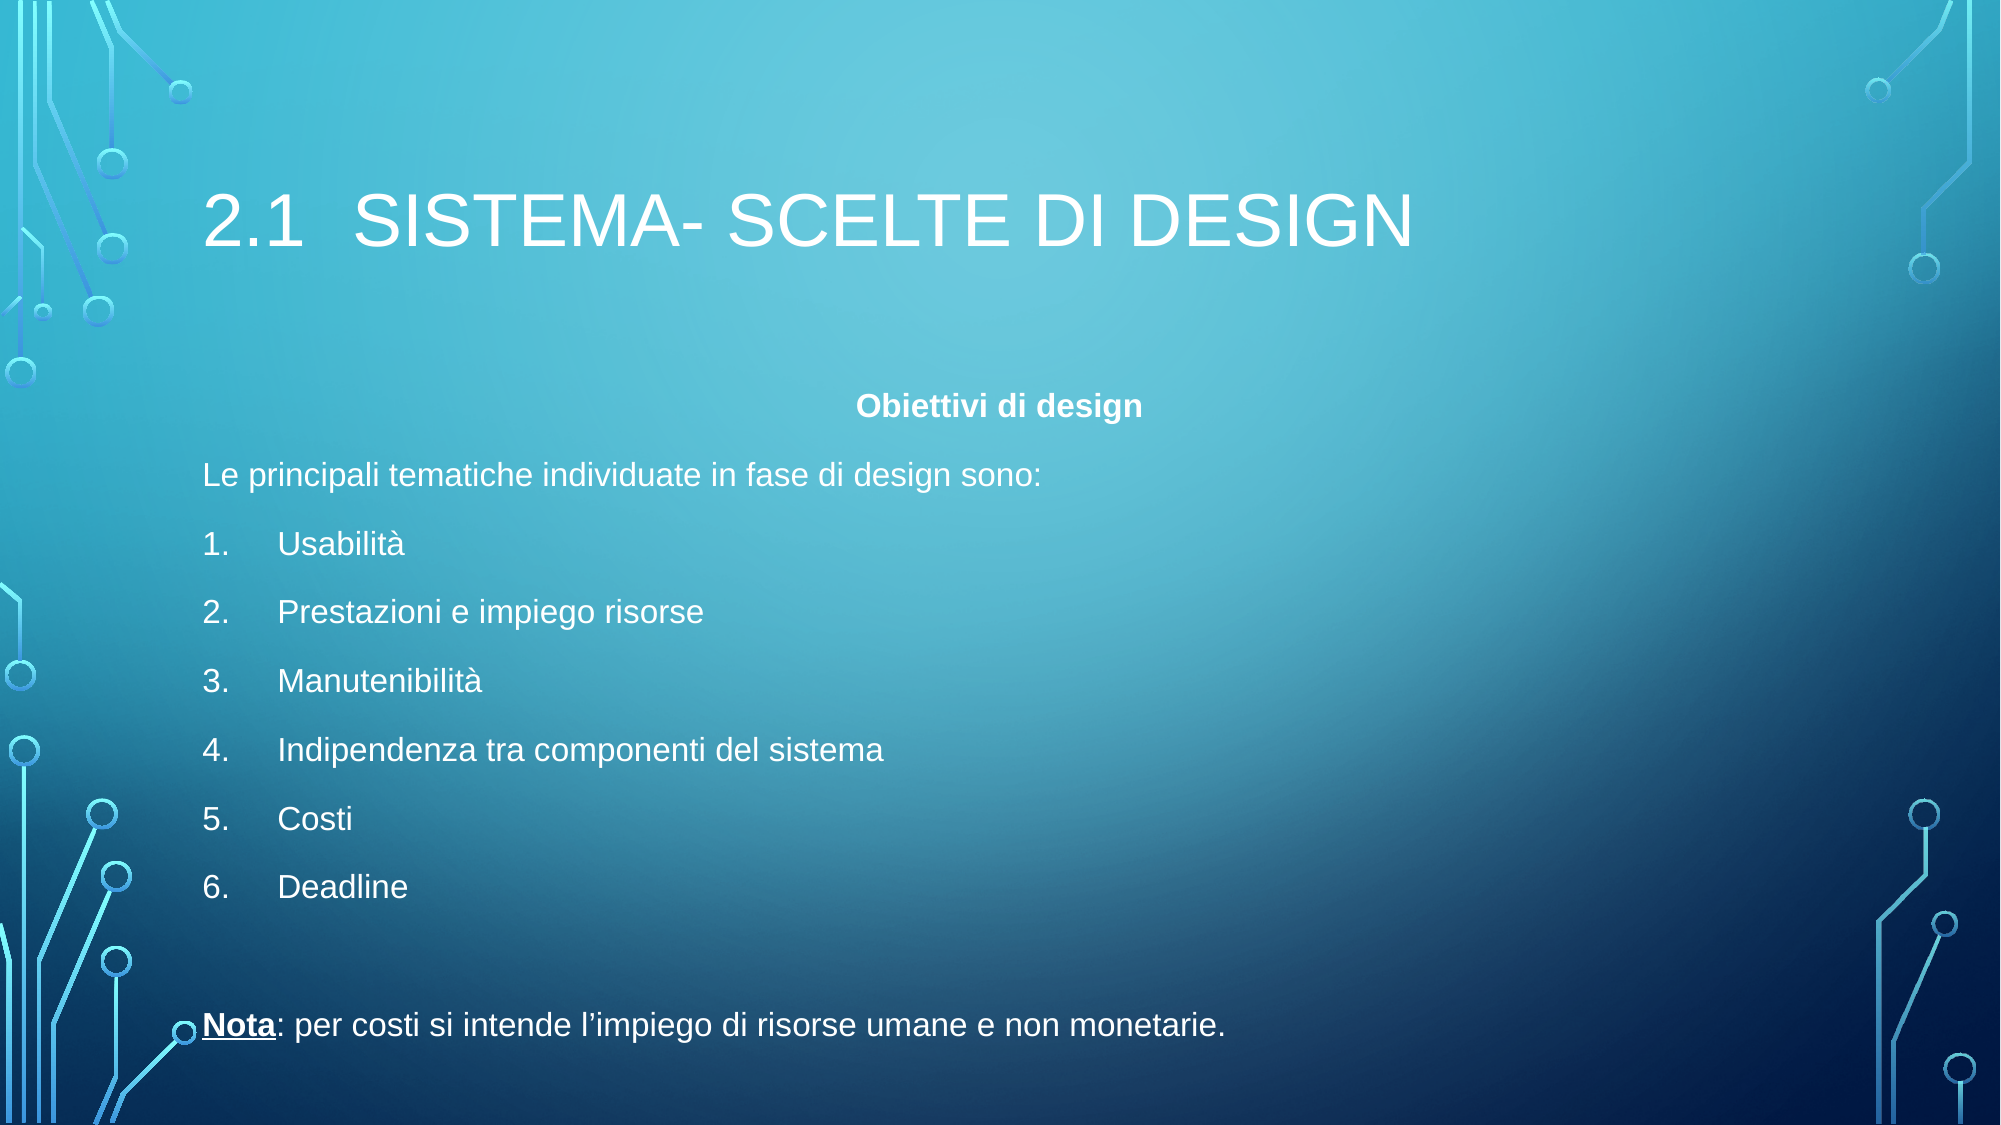

# 2.1	SISTEMA- SCELTE DI DESIGN
Obiettivi di design
Le principali tematiche individuate in fase di design sono:
Usabilità
Prestazioni e impiego risorse
Manutenibilità
Indipendenza tra componenti del sistema
Costi
Deadline

Nota: per costi si intende l’impiego di risorse umane e non monetarie.